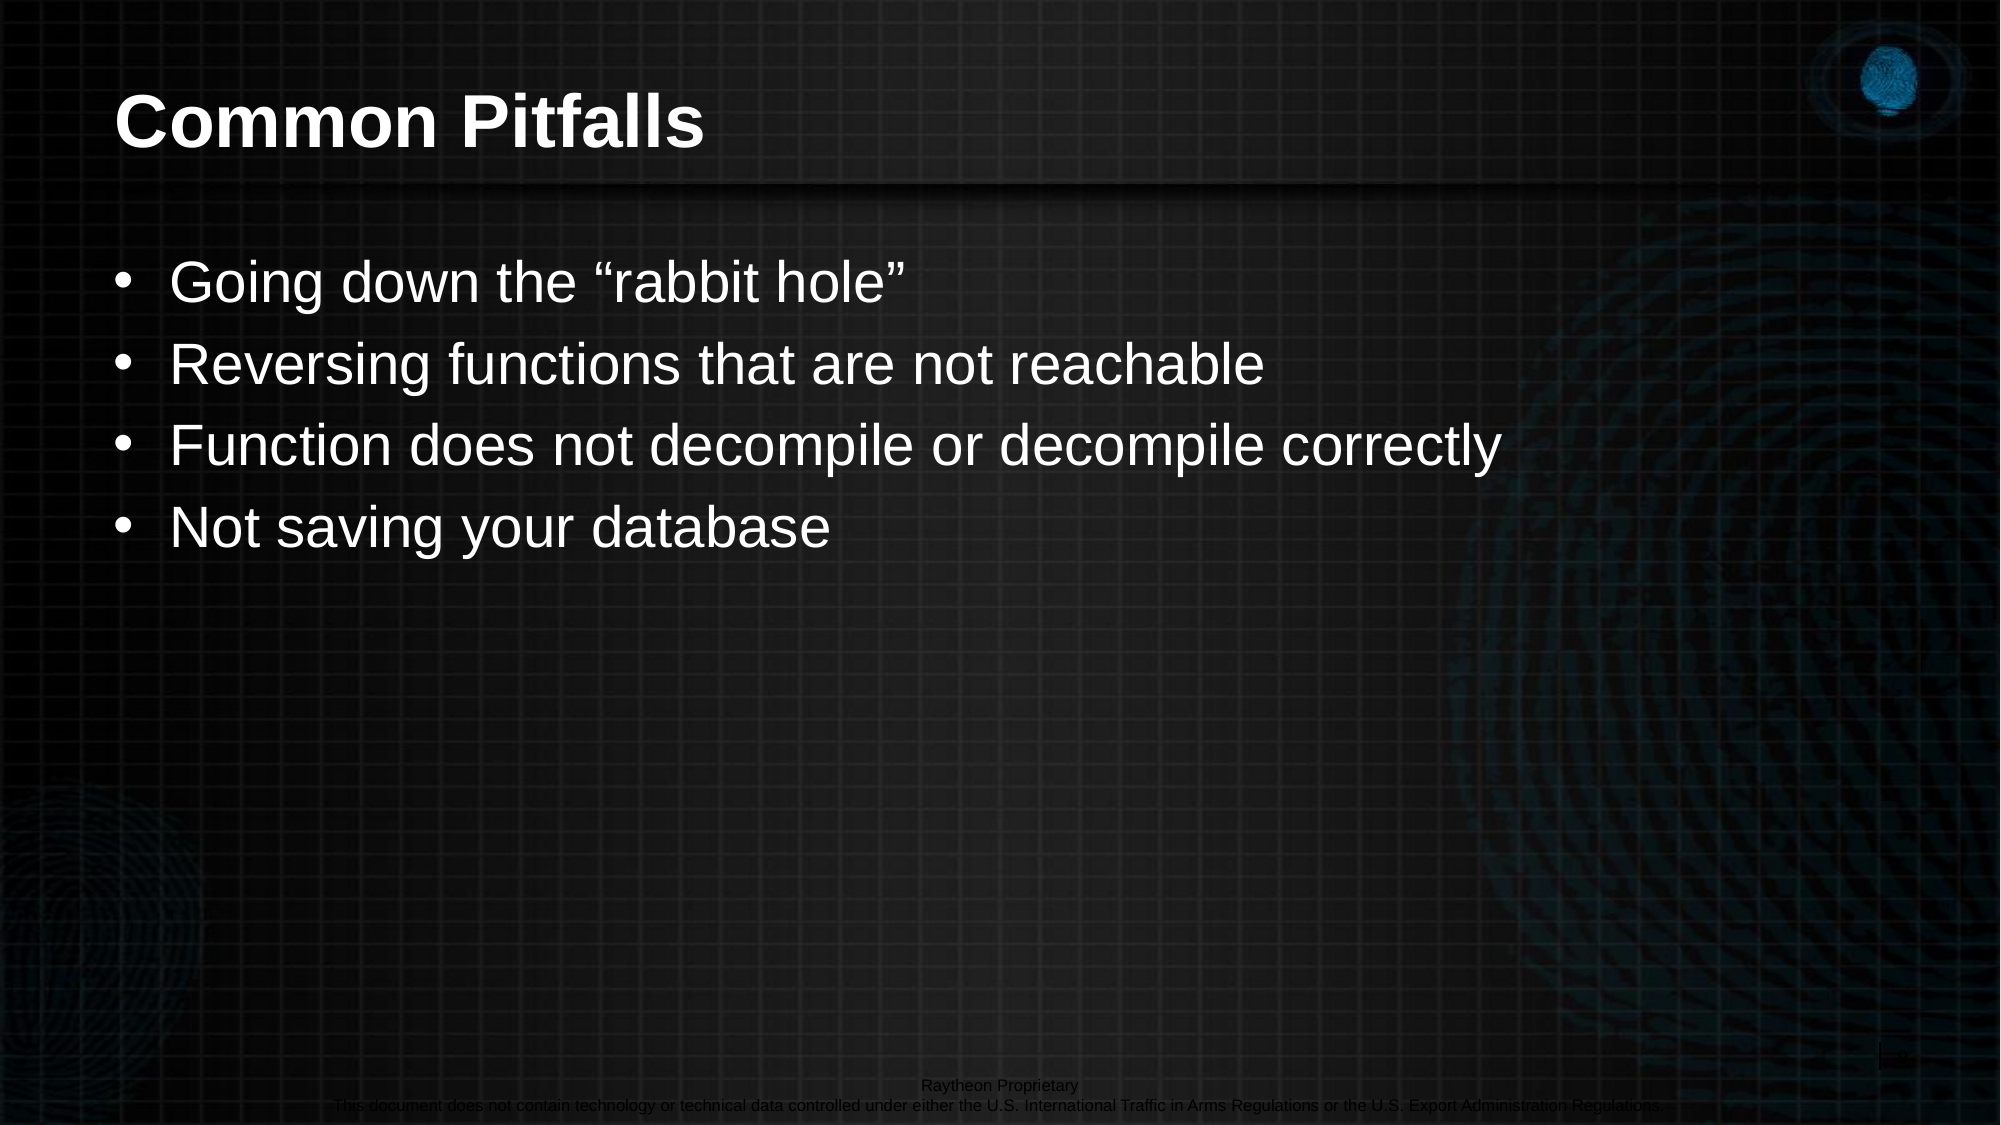

# Common Pitfalls
Going down the “rabbit hole”
Reversing functions that are not reachable
Function does not decompile or decompile correctly
Not saving your database

Raytheon Proprietary
This document does not contain technology or technical data controlled under either the U.S. International Traffic in Arms Regulations or the U.S. Export Administration Regulations.